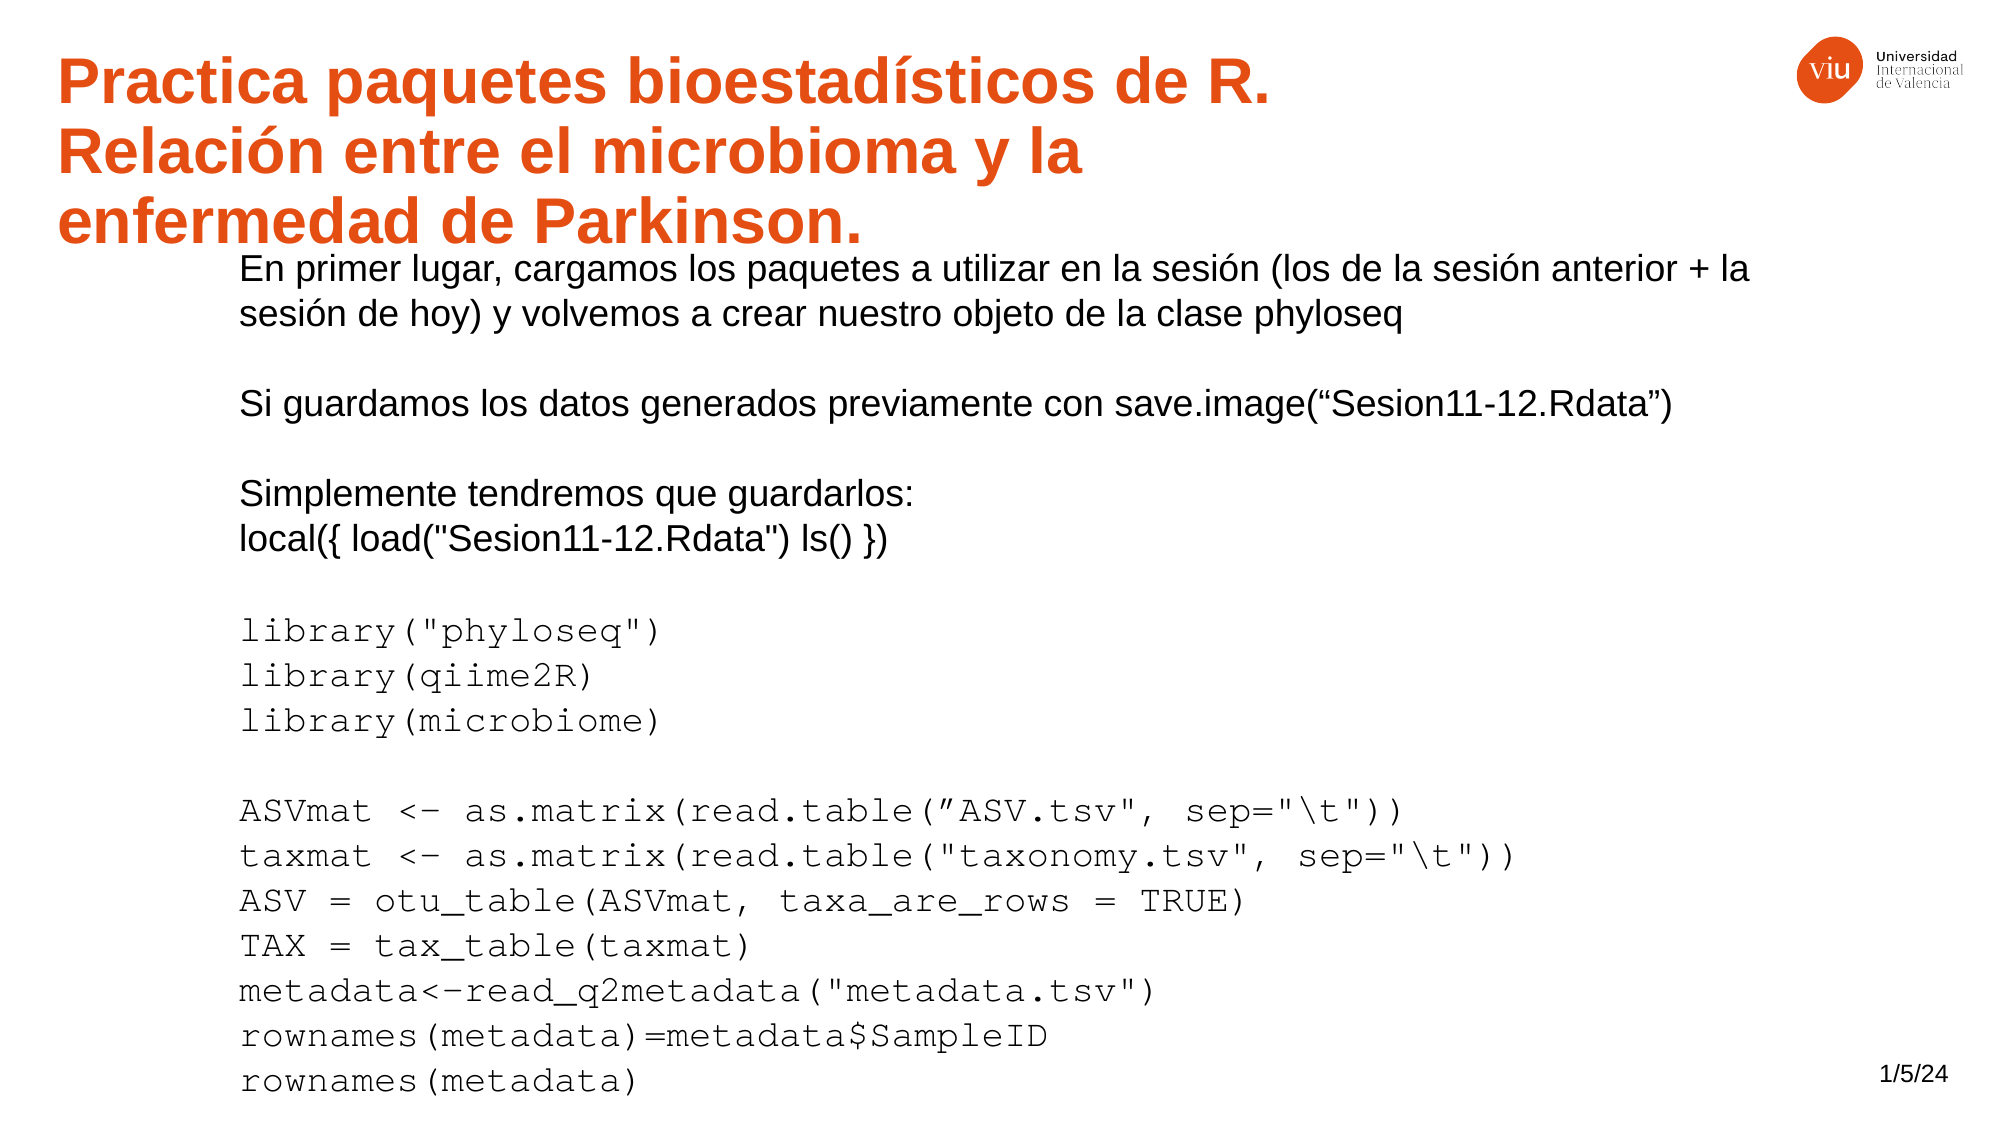

Practica paquetes bioestadísticos de R. Relación entre el microbioma y la enfermedad de Parkinson.

En primer lugar, cargamos los paquetes a utilizar en la sesión (los de la sesión anterior + la sesión de hoy) y volvemos a crear nuestro objeto de la clase phyloseq

Si guardamos los datos generados previamente con save.image(“Sesion11-12.Rdata”)

Simplemente tendremos que guardarlos:
local({ load("Sesion11-12.Rdata") ls() })

library("phyloseq")
library(qiime2R)
library(microbiome)

ASVmat <- as.matrix(read.table(”ASV.tsv", sep="\t"))
taxmat <- as.matrix(read.table("taxonomy.tsv", sep="\t"))
ASV = otu_table(ASVmat, taxa_are_rows = TRUE)
TAX = tax_table(taxmat)
metadata<-read_q2metadata("metadata.tsv")
rownames(metadata)=metadata$SampleID
rownames(metadata)